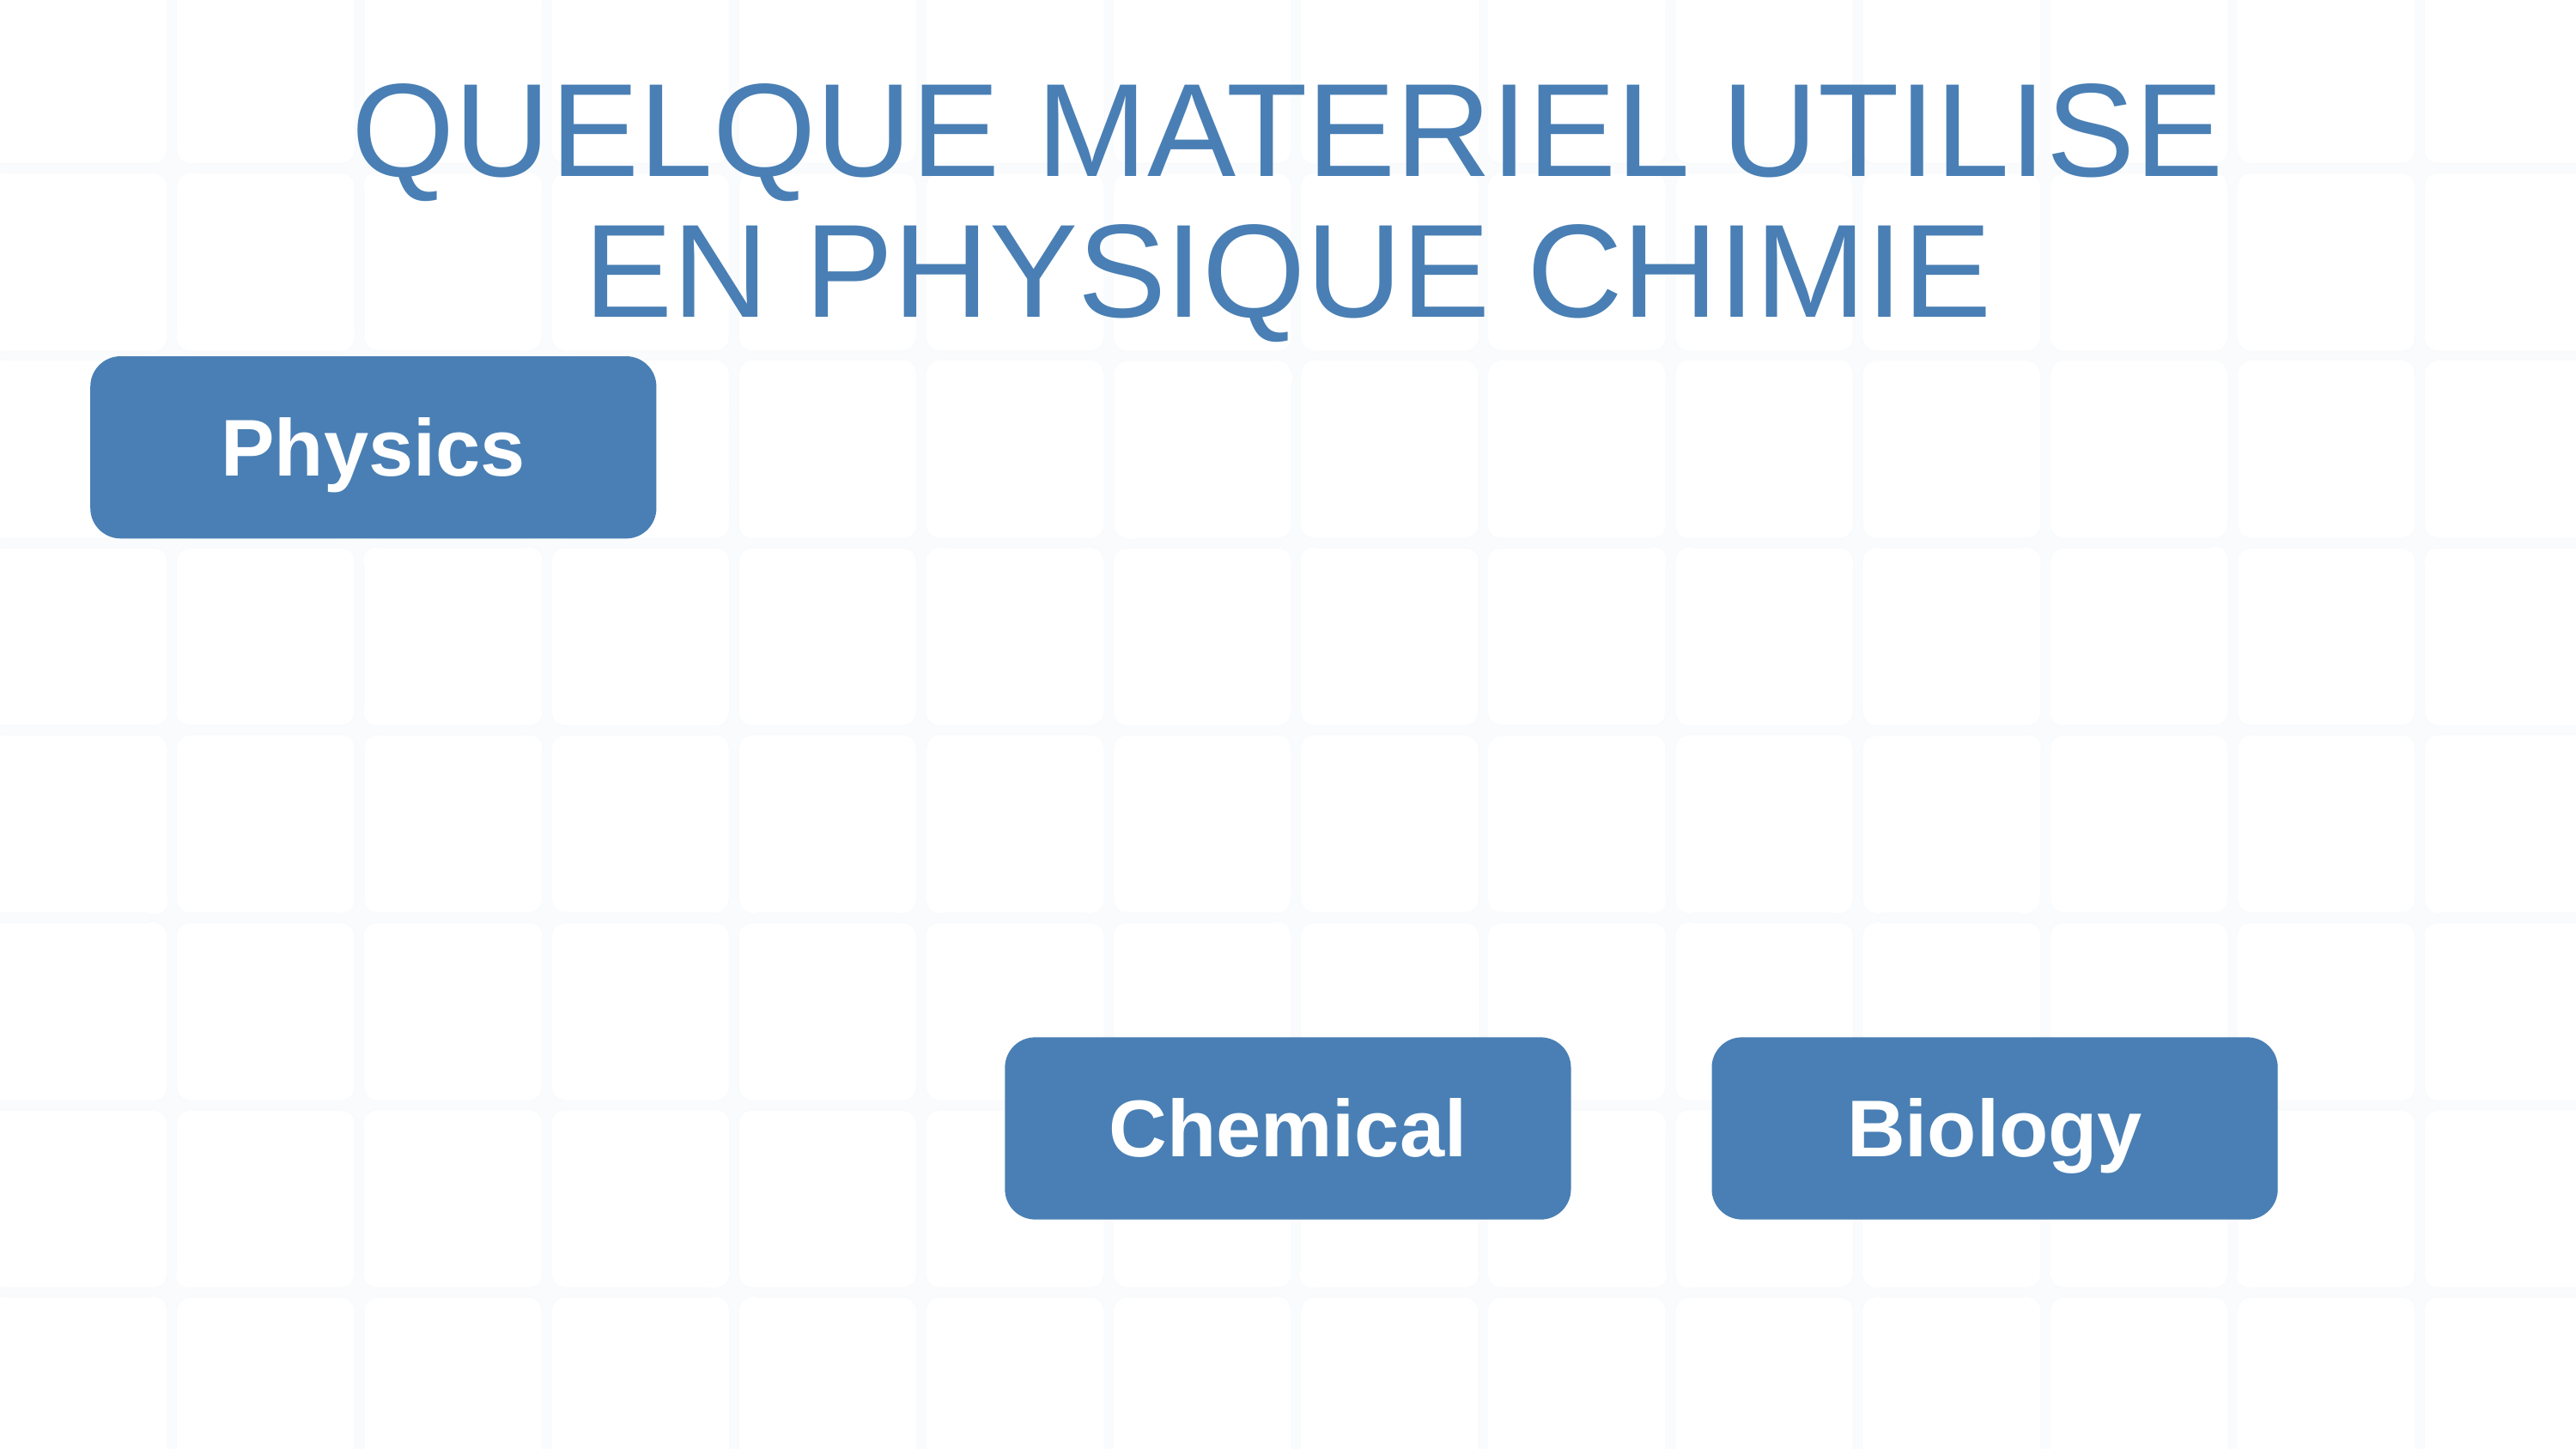

QUELQUE MATERIEL UTILISE EN PHYSIQUE CHIMIE

Physics

Chemical
Biology